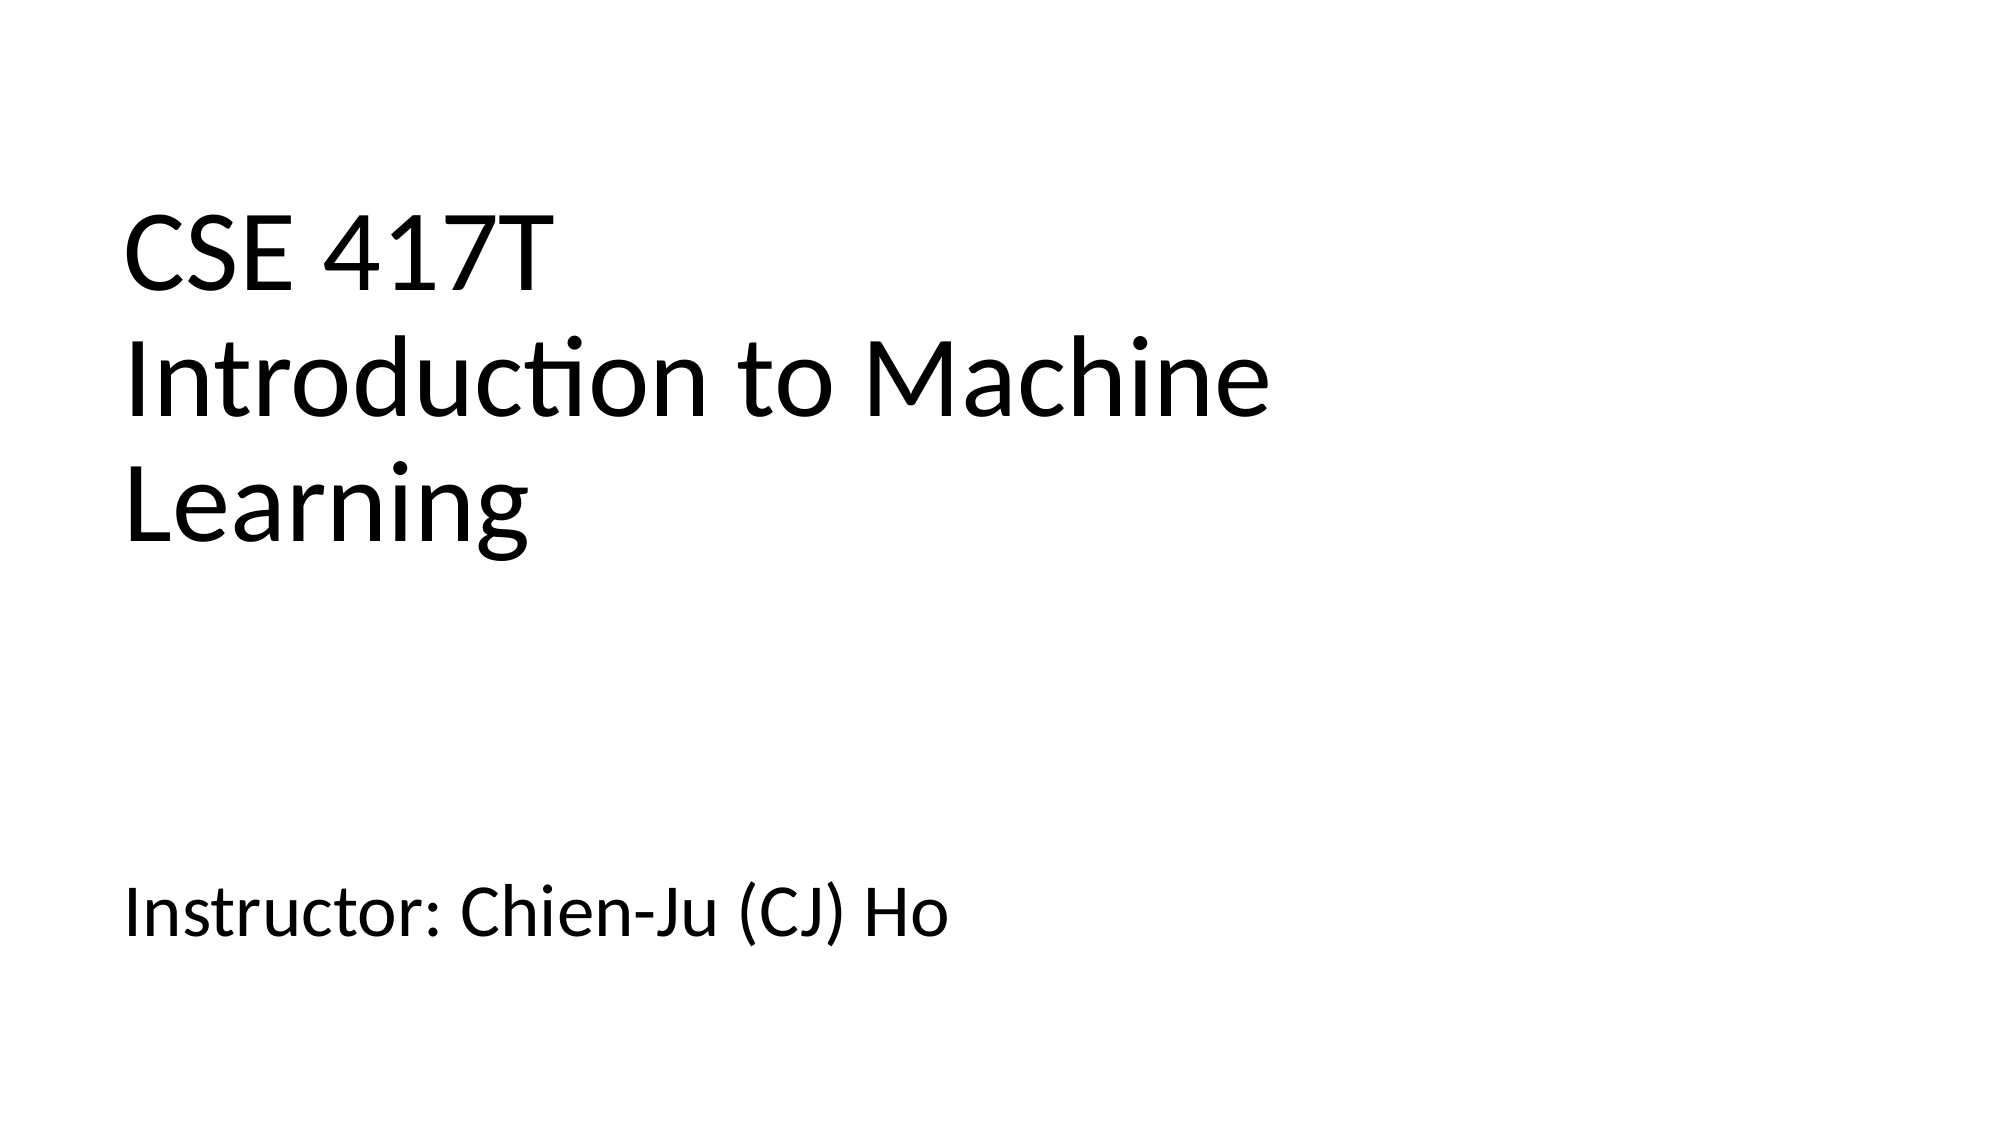

# CSE 417T Introduction to Machine Learning

Instructor: Chien-Ju (CJ) Ho